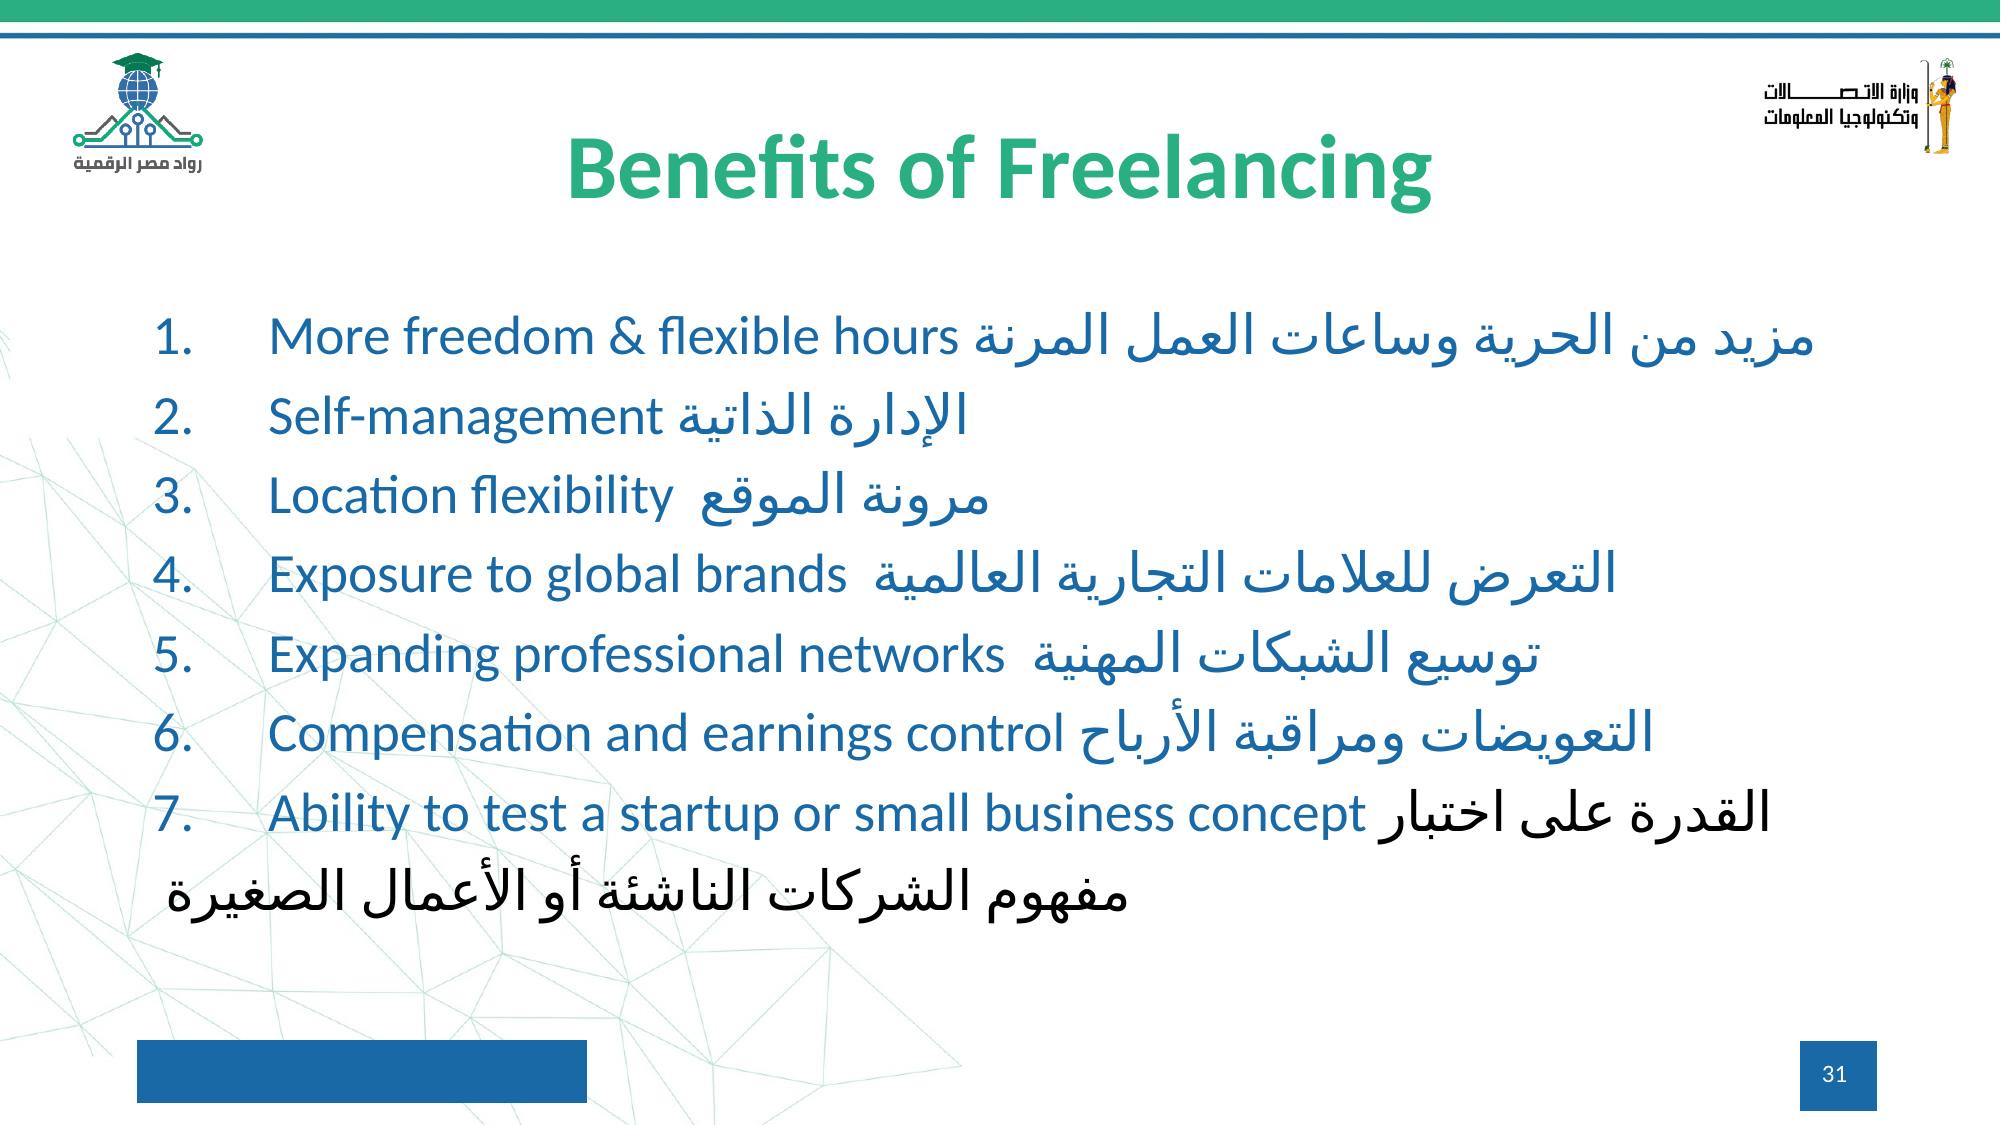

# Benefits of Freelancing
More freedom & flexible hours مزيد من الحرية وساعات العمل المرنة
Self-management الإدارة الذاتية
Location flexibility  مرونة الموقع
Exposure to global brands  التعرض للعلامات التجارية العالمية
Expanding professional networks  توسيع الشبكات المهنية
Compensation and earnings control التعويضات ومراقبة الأرباح
Ability to test a startup or small business concept القدرة على اختبار
 مفهوم الشركات الناشئة أو الأعمال الصغيرة

31